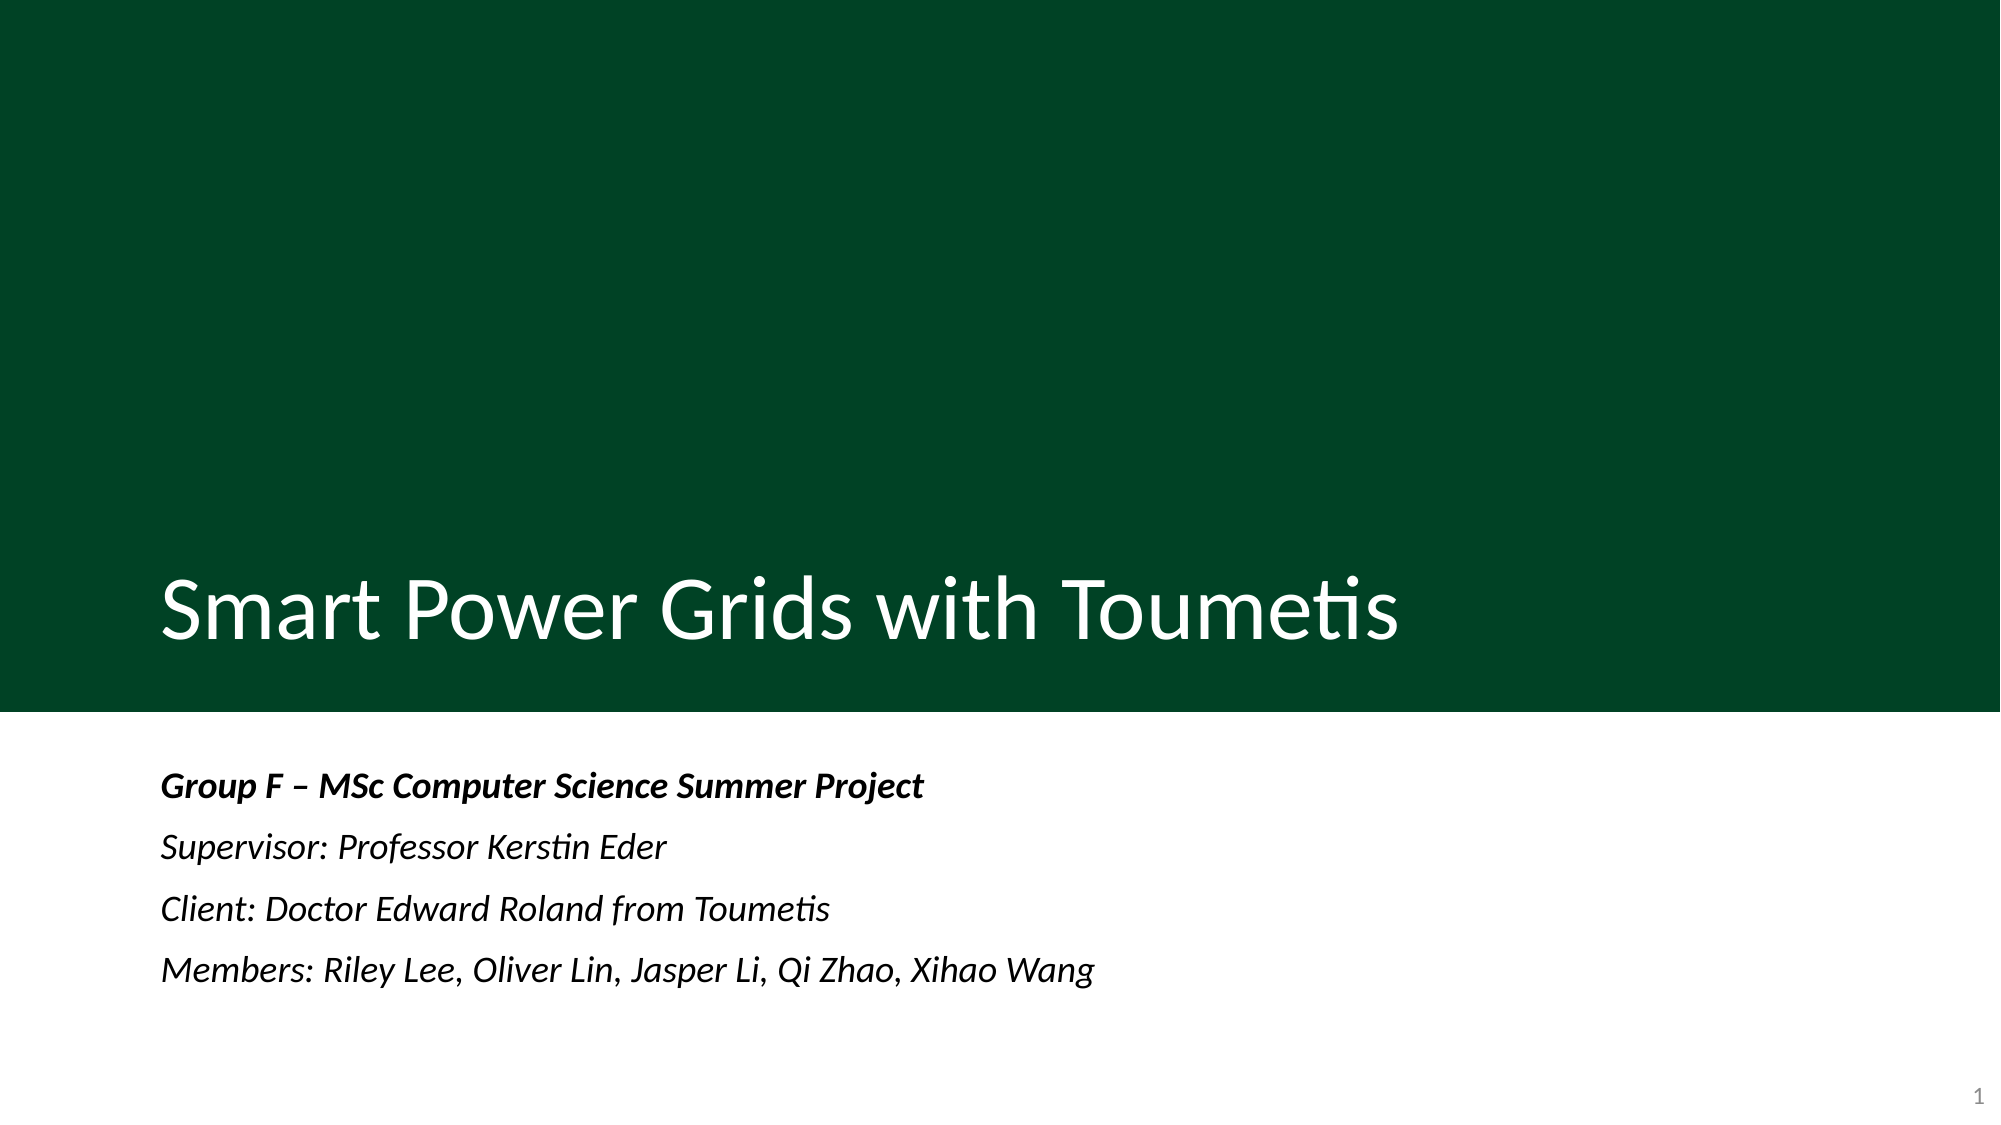

# Smart Power Grids with Toumetis
Group F – MSc Computer Science Summer Project
Supervisor: Professor Kerstin Eder
Client: Doctor Edward Roland from Toumetis
Members: Riley Lee, Oliver Lin, Jasper Li, Qi Zhao, Xihao Wang
1